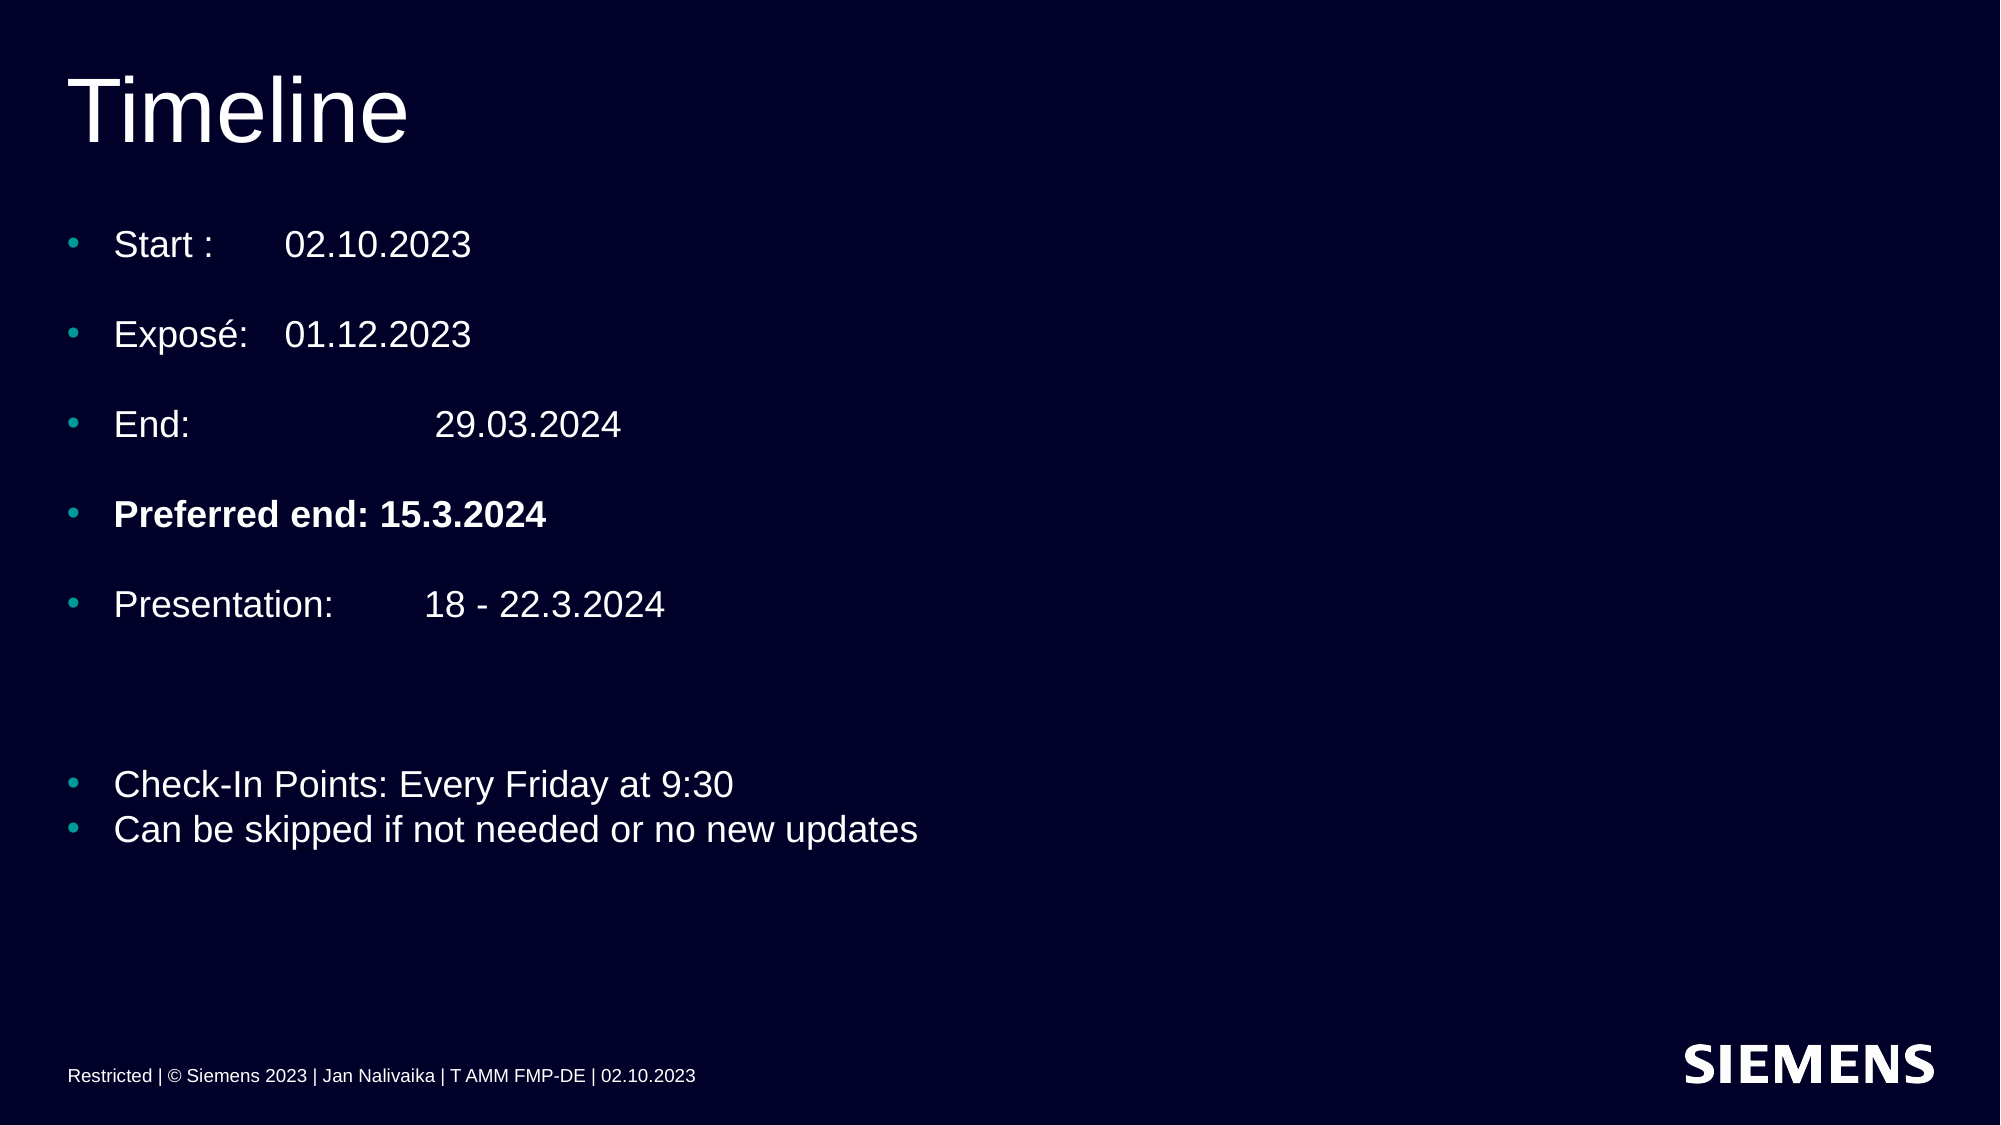

# Timeline
Start : 	  02.10.2023

Exposé: 	  01.12.2023

End:		  29.03.2024

Preferred end: 15.3.2024

Presentation: 	 18 - 22.3.2024

Check-In Points: Every Friday at 9:30
Can be skipped if not needed or no new updates
Restricted | © Siemens 2023 | Jan Nalivaika | T AMM FMP-DE | 02.10.2023